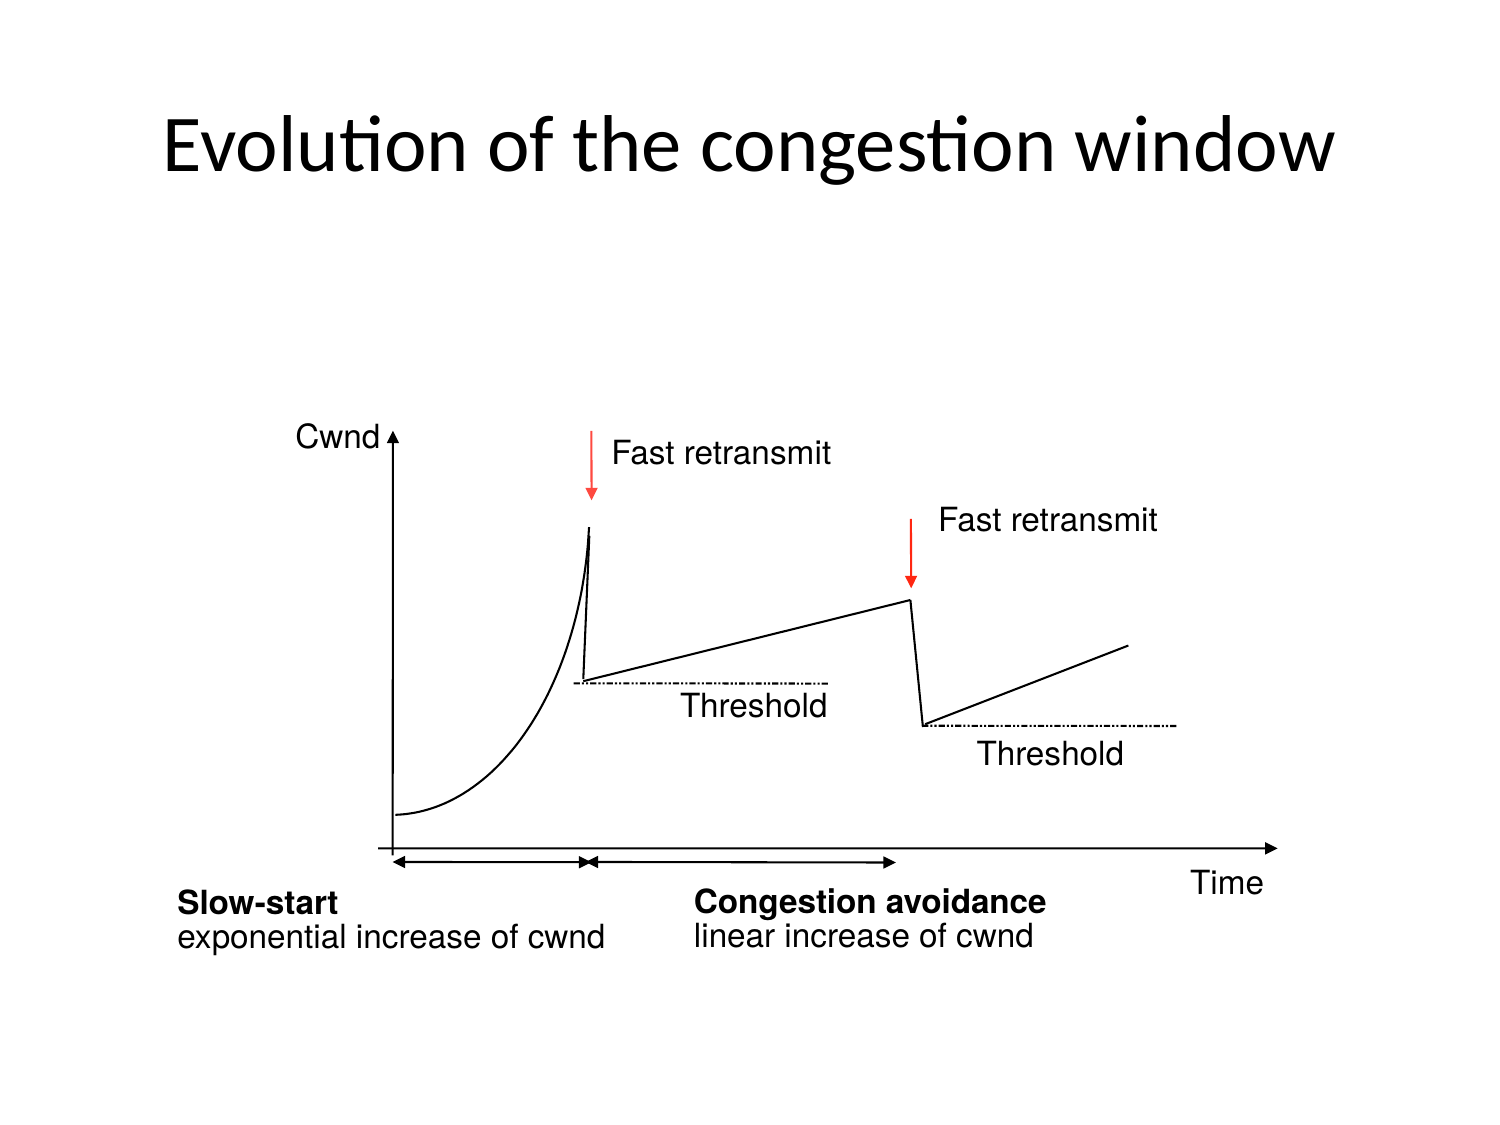

# Evolution of the congestion window

Cwnd

Fast retransmit
Fast retransmit

Threshold

Threshold

Slow-start
exponential increase of cwnd

Congestion avoidance
linear increase of cwnd
Time